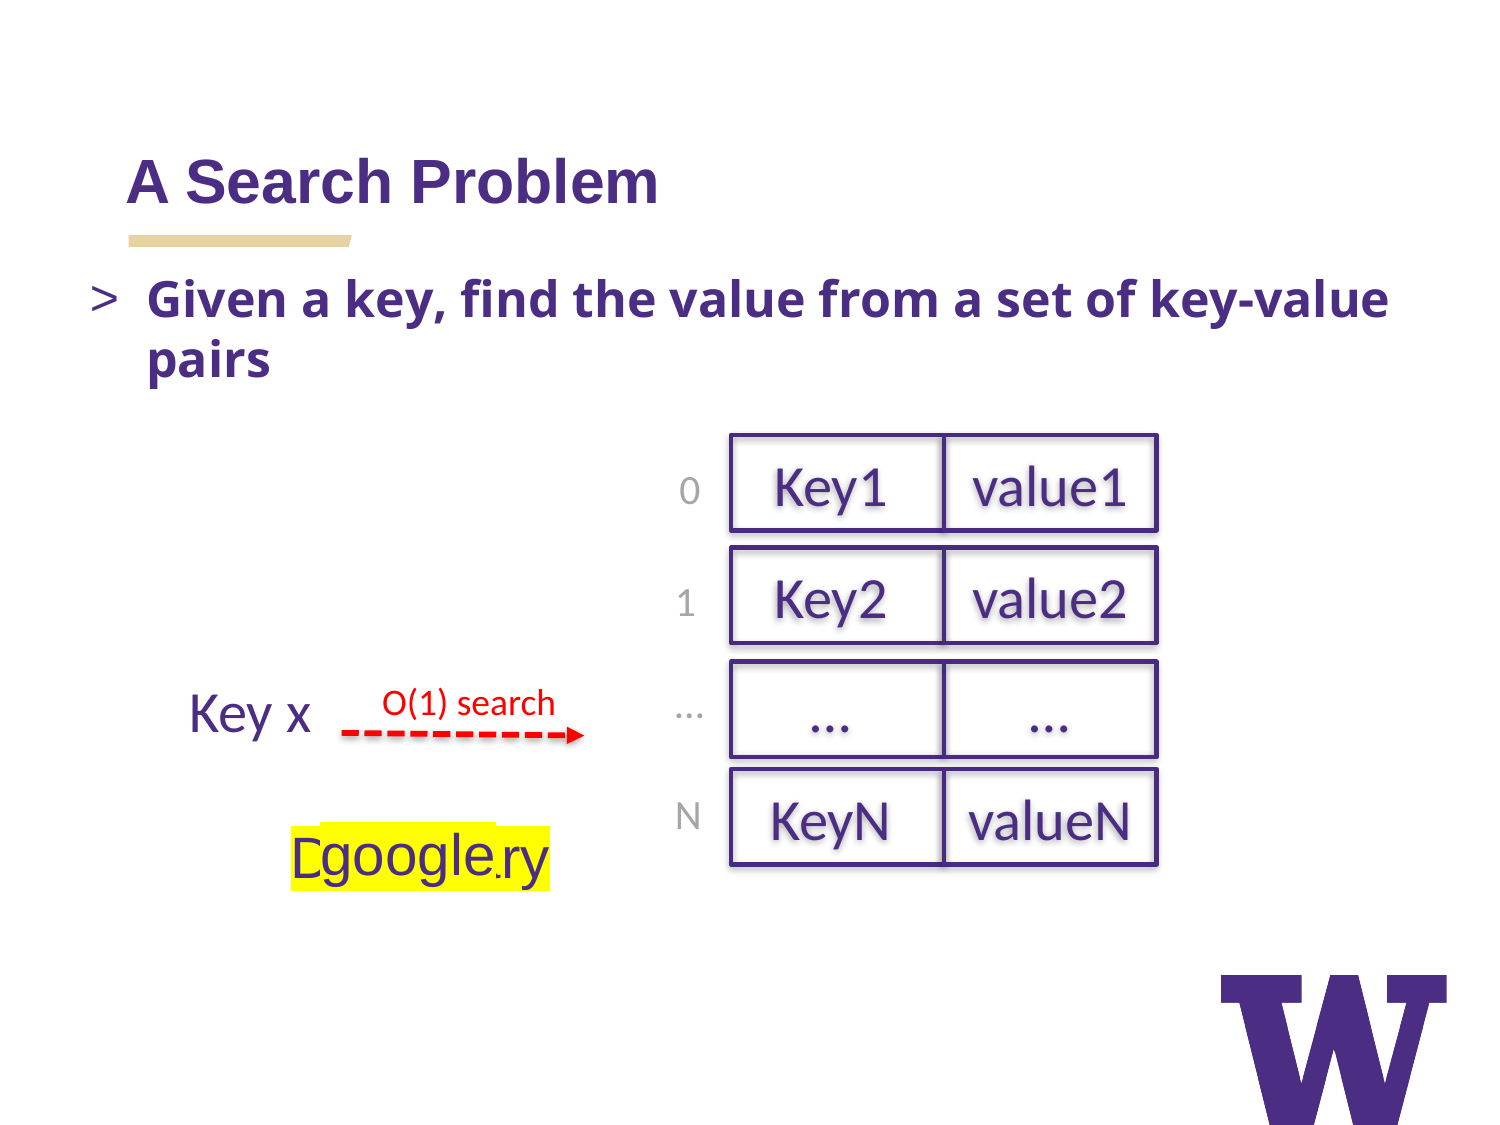

# A Search Problem
Given a key, find the value from a set of key-value pairs

Key1
value1
0

Key2
value2
1

…
…
Key x
…
O(1) search

KeyN
valueN
N
google
Dictionary